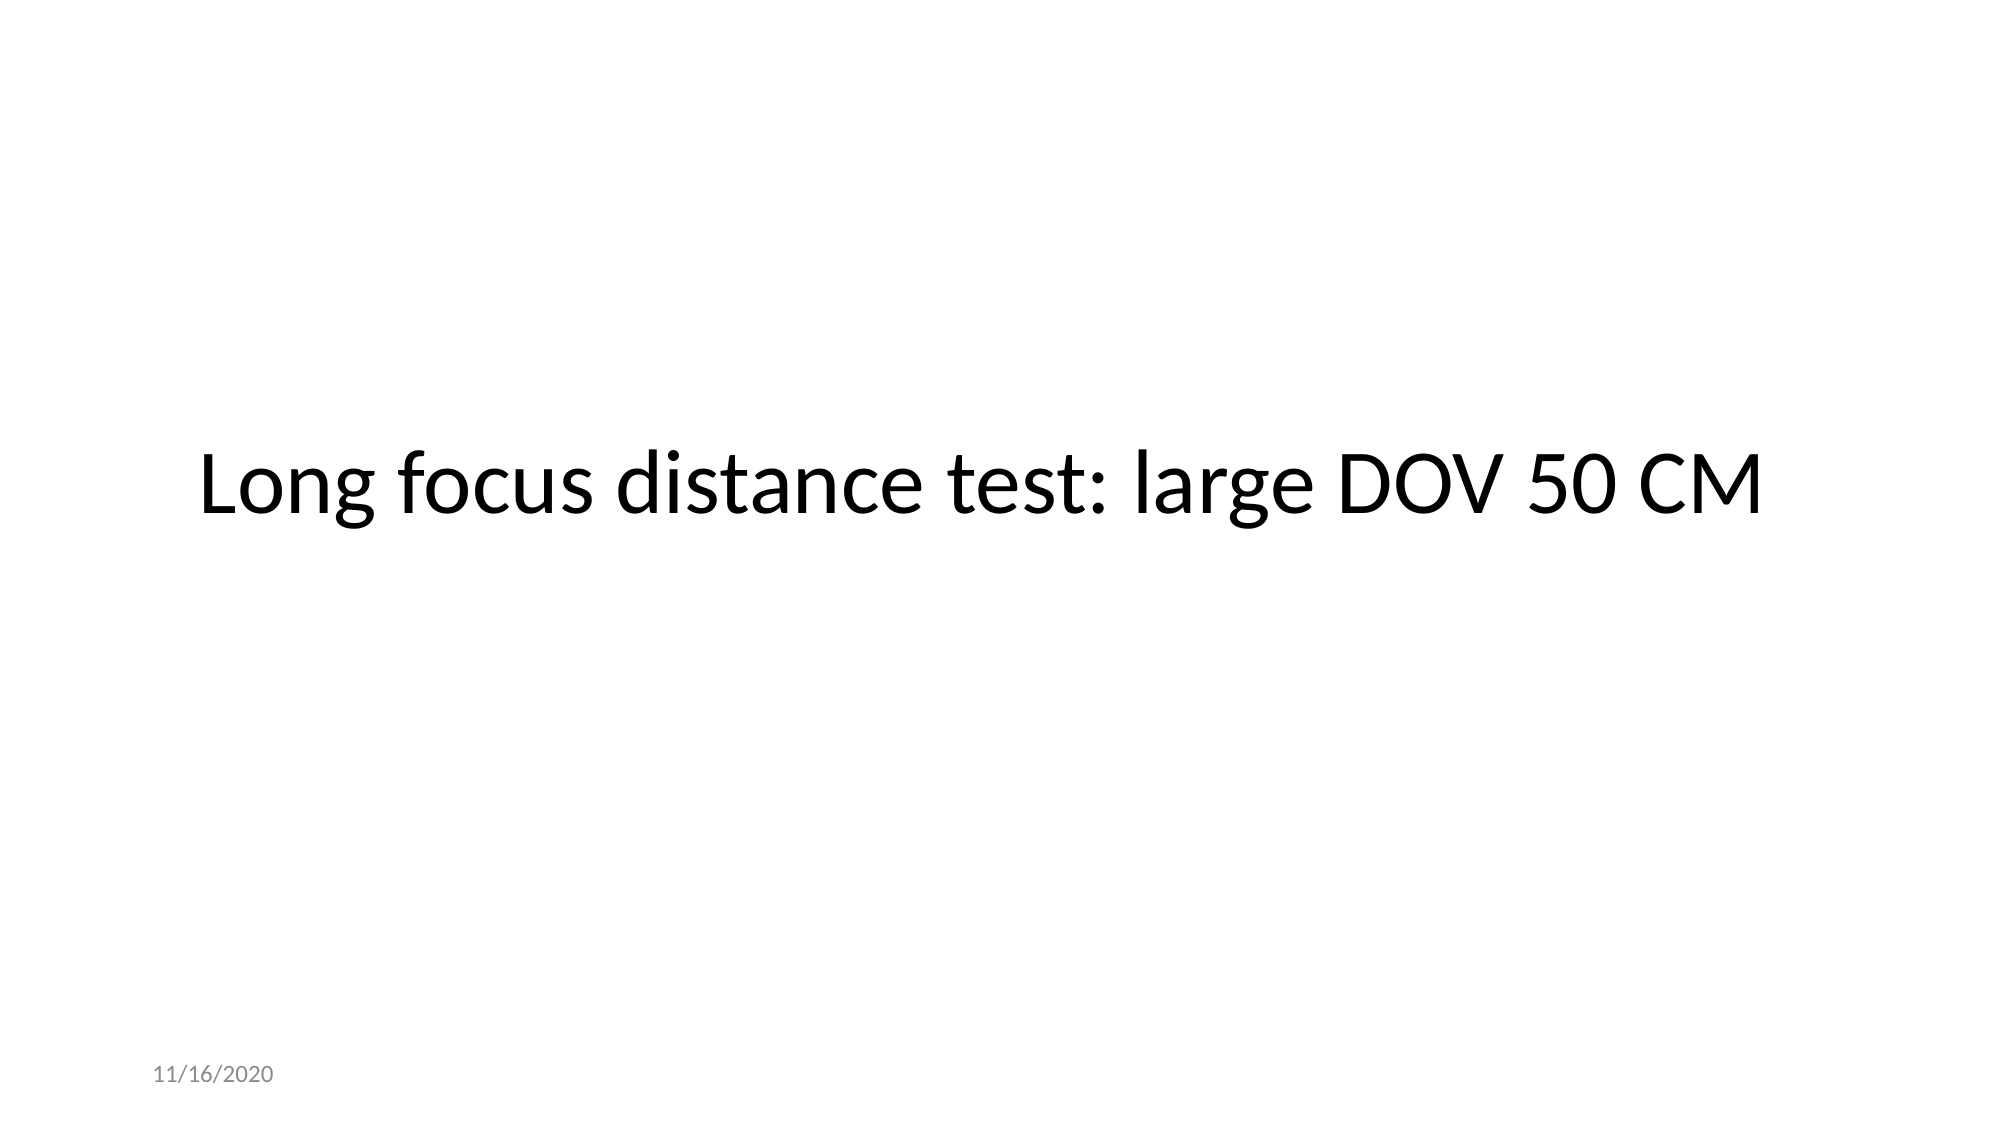

# Long focus distance test: large DOV 50 CM
11/16/2020